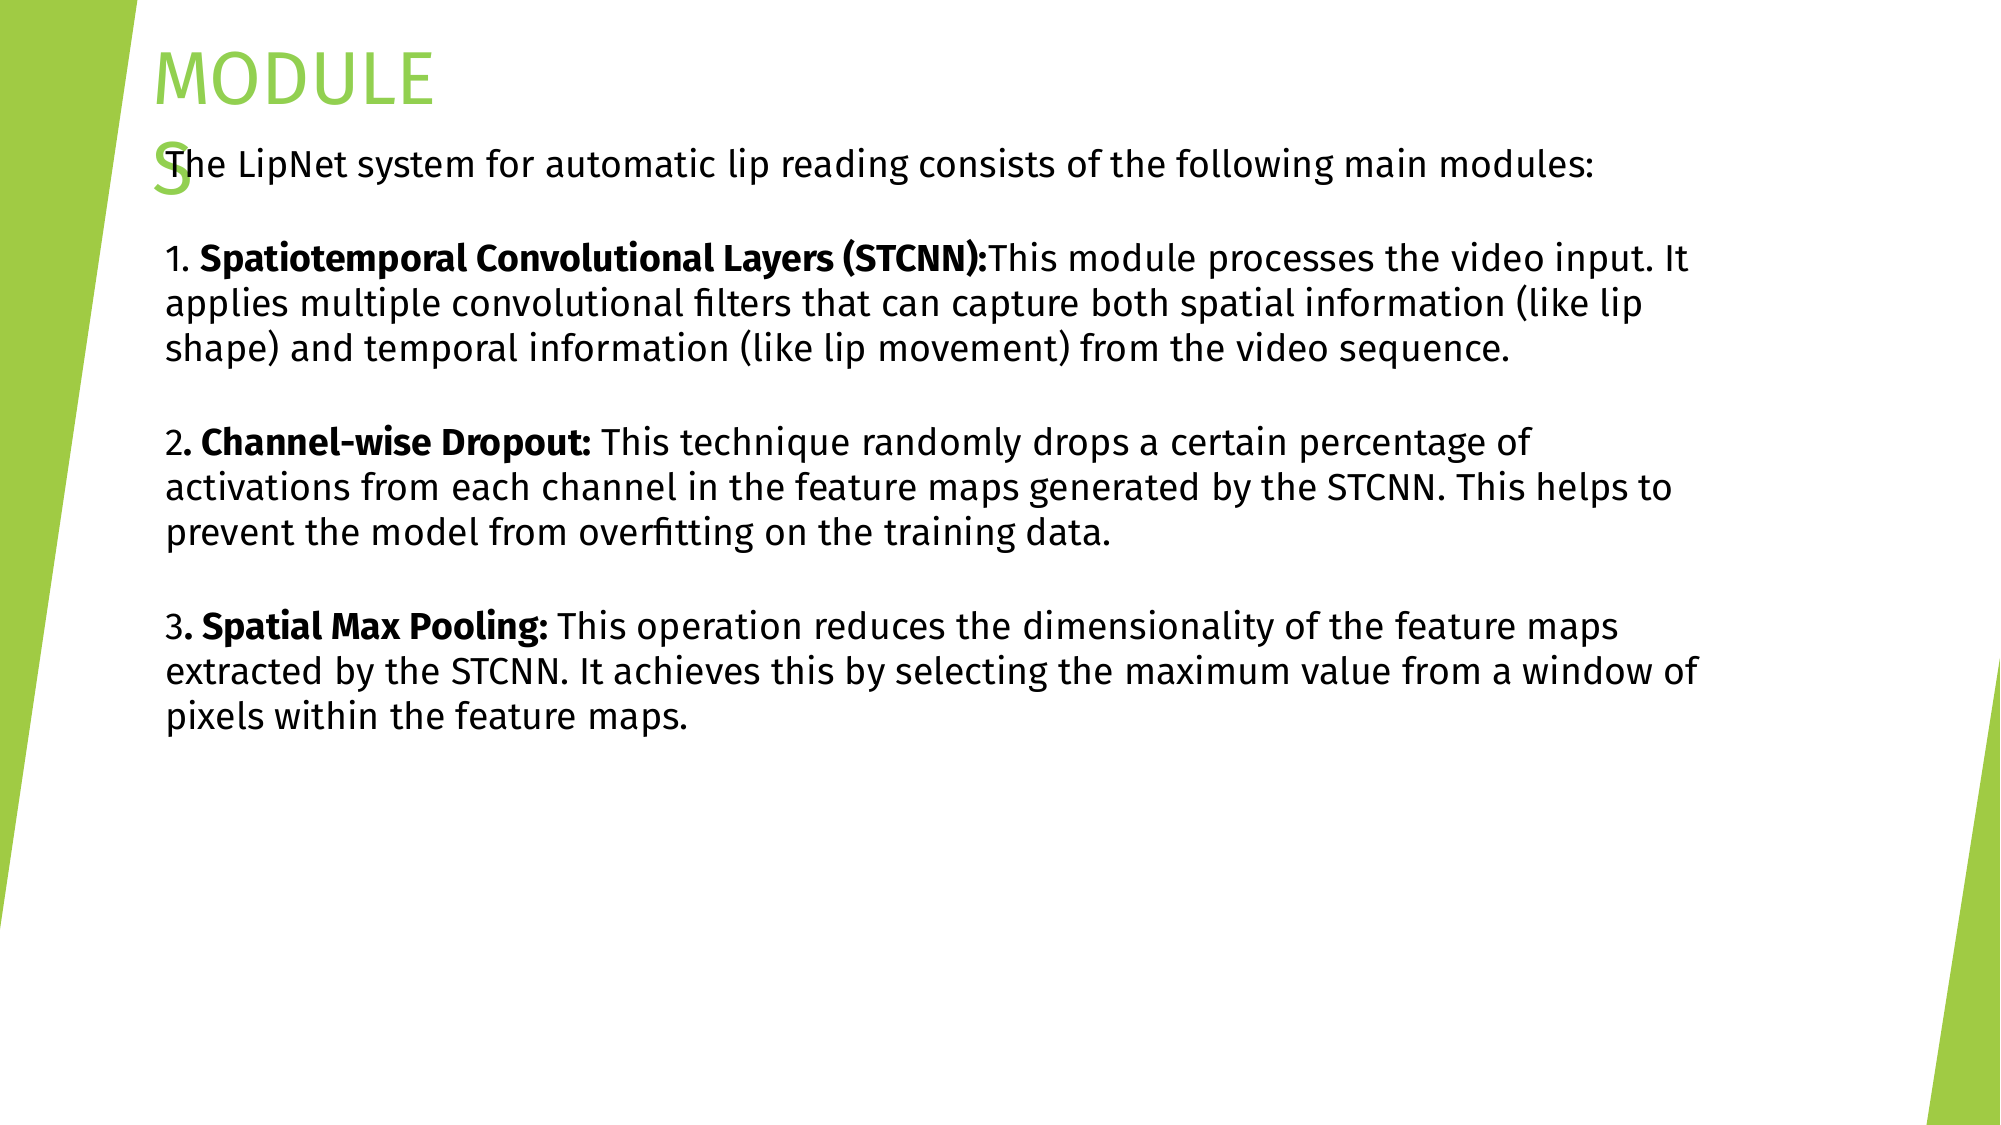

# MODULES
The LipNet system for automatic lip reading consists of the following main modules:

1. Spatiotemporal Convolutional Layers (STCNN):This module processes the video input. It applies multiple convolutional filters that can capture both spatial information (like lip shape) and temporal information (like lip movement) from the video sequence.

2. Channel-wise Dropout: This technique randomly drops a certain percentage of activations from each channel in the feature maps generated by the STCNN. This helps to prevent the model from overfitting on the training data.

3. Spatial Max Pooling: This operation reduces the dimensionality of the feature maps extracted by the STCNN. It achieves this by selecting the maximum value from a window of pixels within the feature maps.